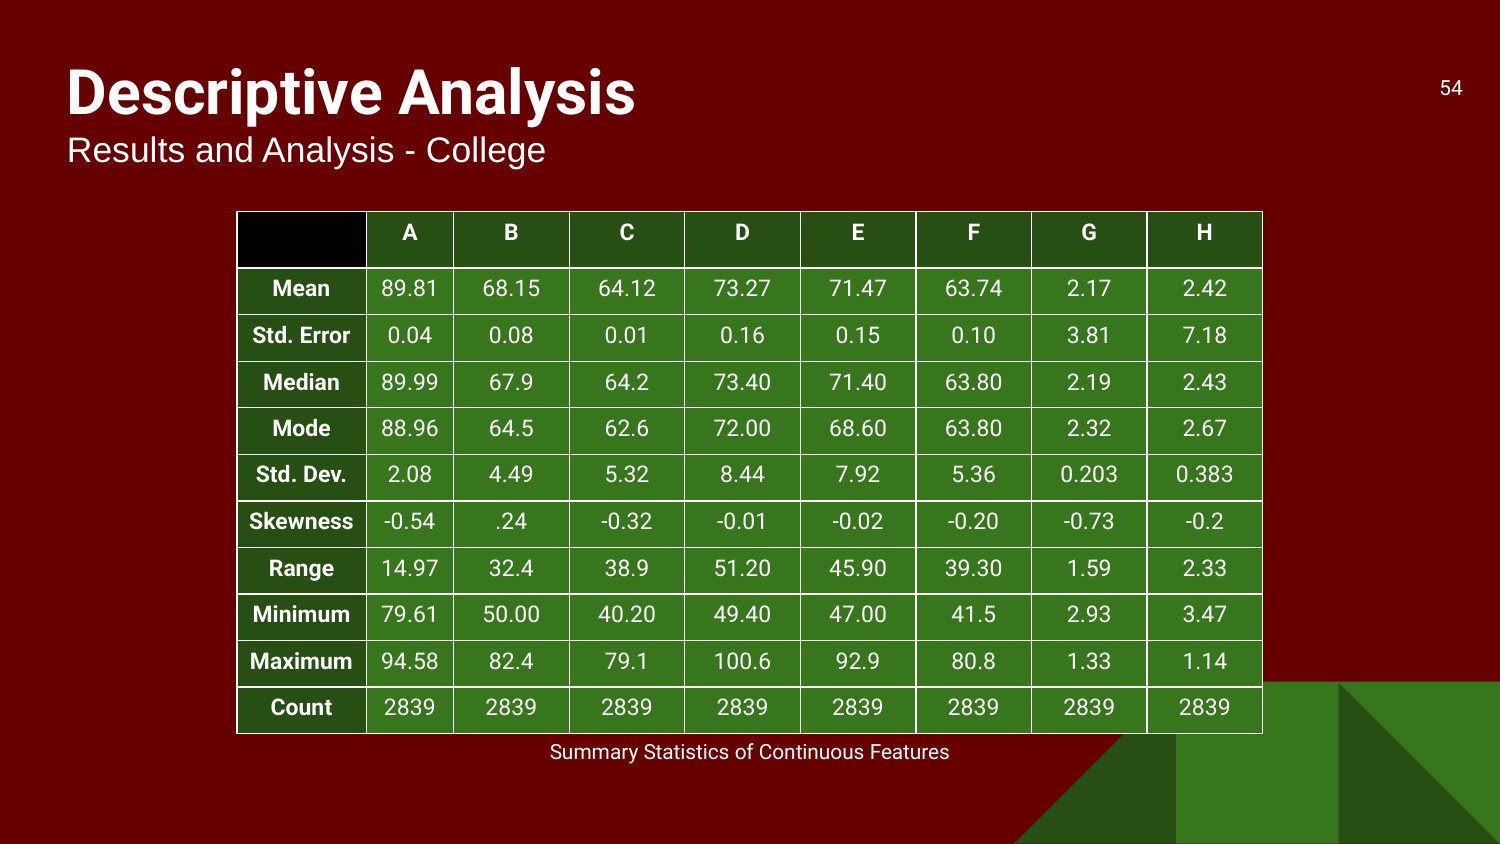

# Descriptive Analysis
Results and Analysis - College
54
|  | A | B | C | D | E | F | G | H |
| --- | --- | --- | --- | --- | --- | --- | --- | --- |
| Mean | 89.81 | 68.15 | 64.12 | 73.27 | 71.47 | 63.74 | 2.17 | 2.42 |
| Std. Error | 0.04 | 0.08 | 0.01 | 0.16 | 0.15 | 0.10 | 3.81 | 7.18 |
| Median | 89.99 | 67.9 | 64.2 | 73.40 | 71.40 | 63.80 | 2.19 | 2.43 |
| Mode | 88.96 | 64.5 | 62.6 | 72.00 | 68.60 | 63.80 | 2.32 | 2.67 |
| Std. Dev. | 2.08 | 4.49 | 5.32 | 8.44 | 7.92 | 5.36 | 0.203 | 0.383 |
| Skewness | -0.54 | .24 | -0.32 | -0.01 | -0.02 | -0.20 | -0.73 | -0.2 |
| Range | 14.97 | 32.4 | 38.9 | 51.20 | 45.90 | 39.30 | 1.59 | 2.33 |
| Minimum | 79.61 | 50.00 | 40.20 | 49.40 | 47.00 | 41.5 | 2.93 | 3.47 |
| Maximum | 94.58 | 82.4 | 79.1 | 100.6 | 92.9 | 80.8 | 1.33 | 1.14 |
| Count | 2839 | 2839 | 2839 | 2839 | 2839 | 2839 | 2839 | 2839 |
Summary Statistics of Continuous Features